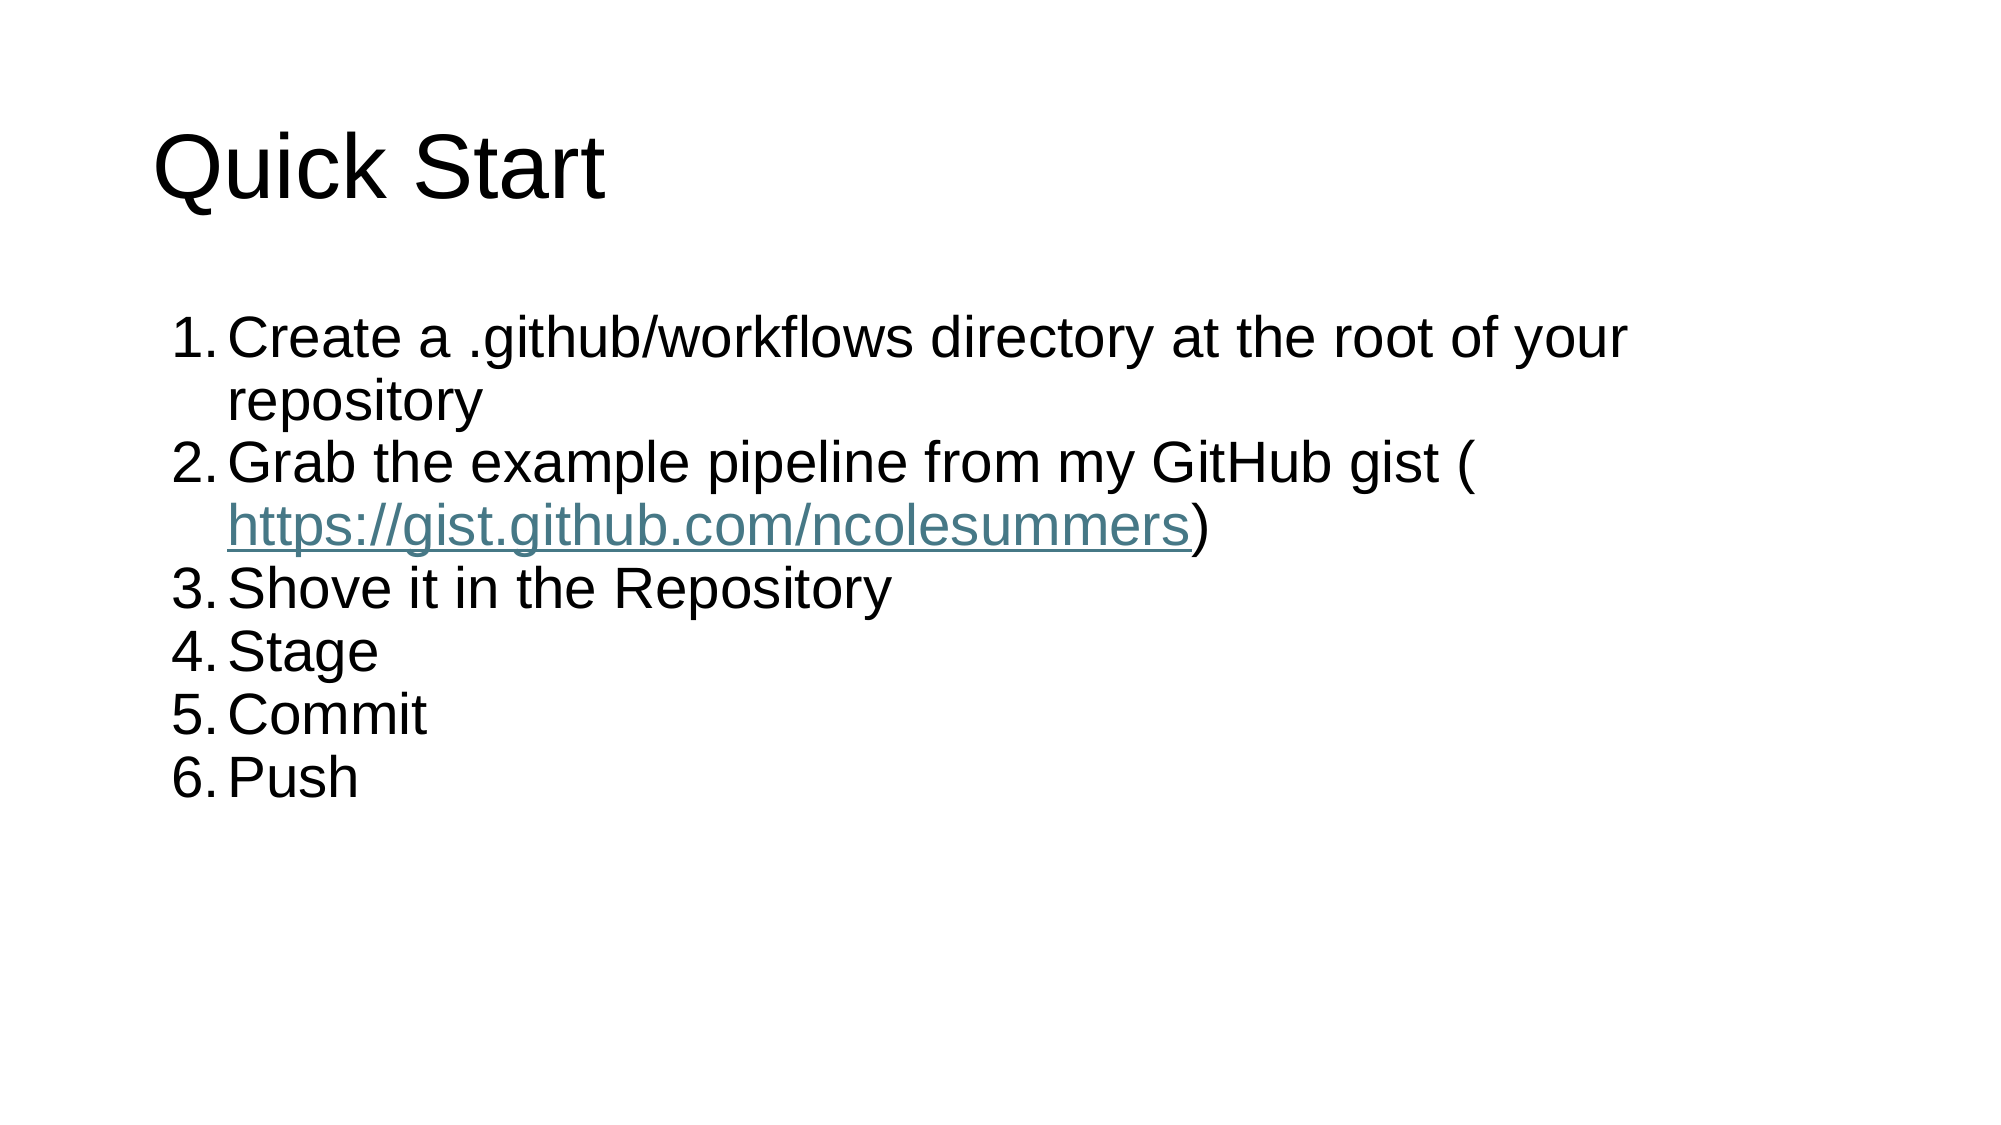

# Quick Start
Create a .github/workflows directory at the root of your repository
Grab the example pipeline from my GitHub gist (https://gist.github.com/ncolesummers)
Shove it in the Repository
Stage
Commit
Push